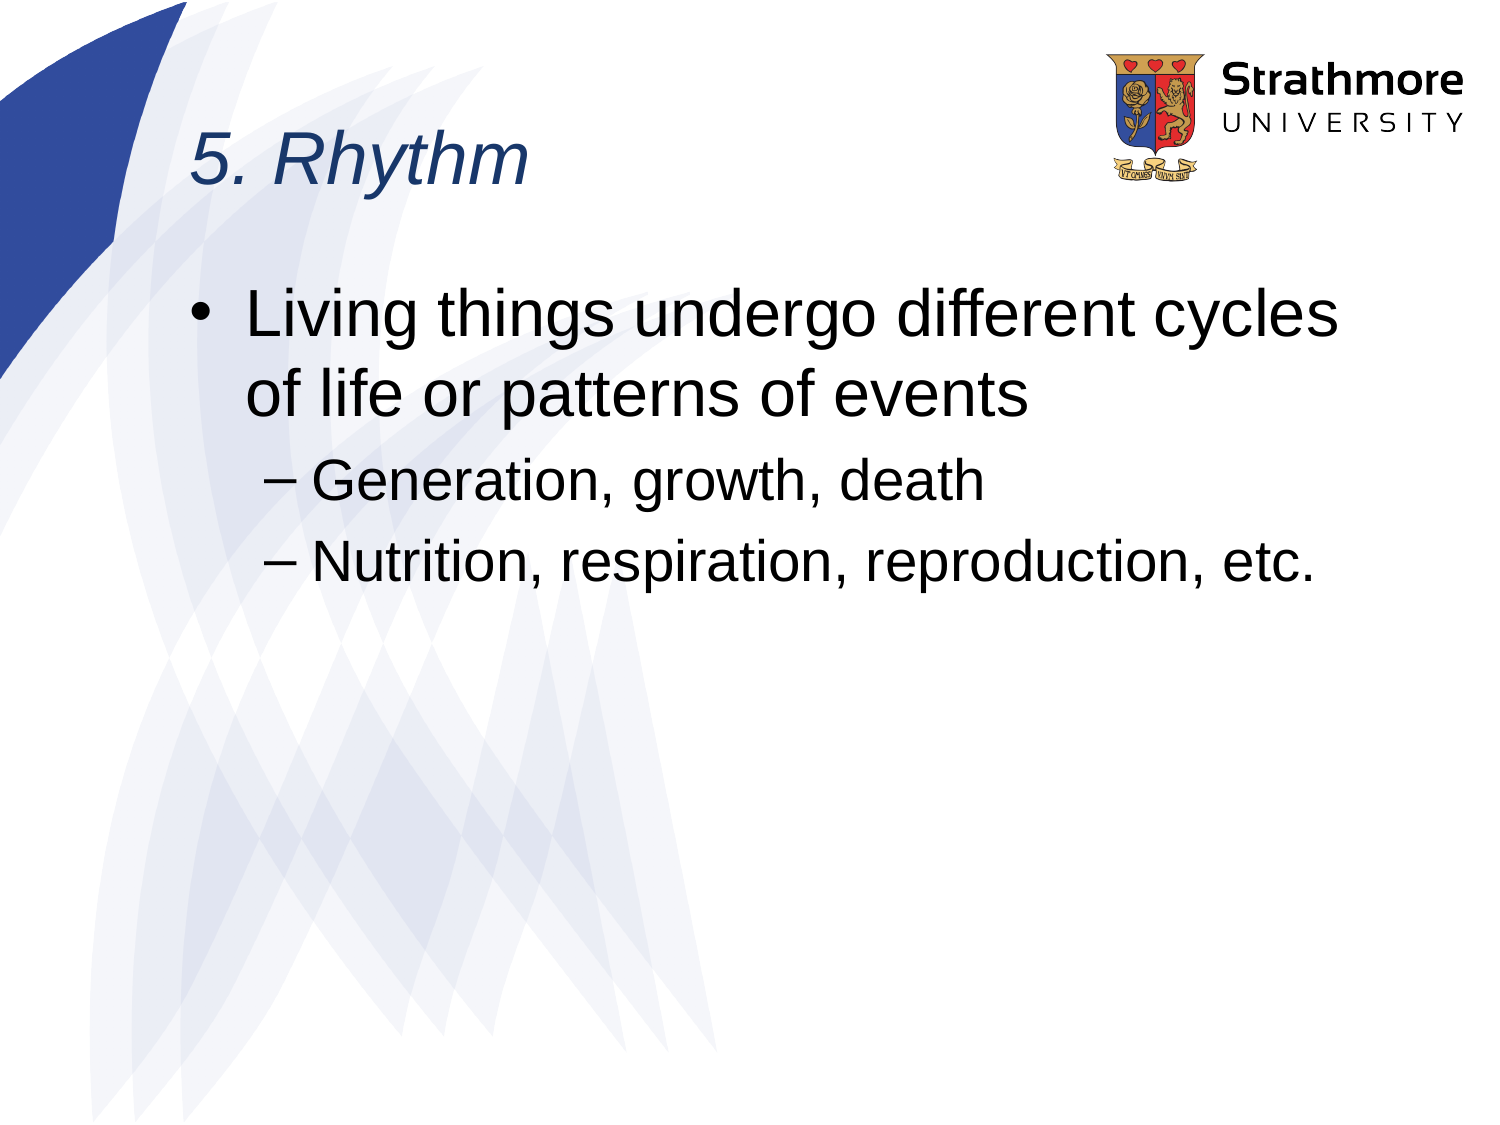

# 5. Rhythm
Living things undergo different cycles of life or patterns of events
Generation, growth, death
Nutrition, respiration, reproduction, etc.